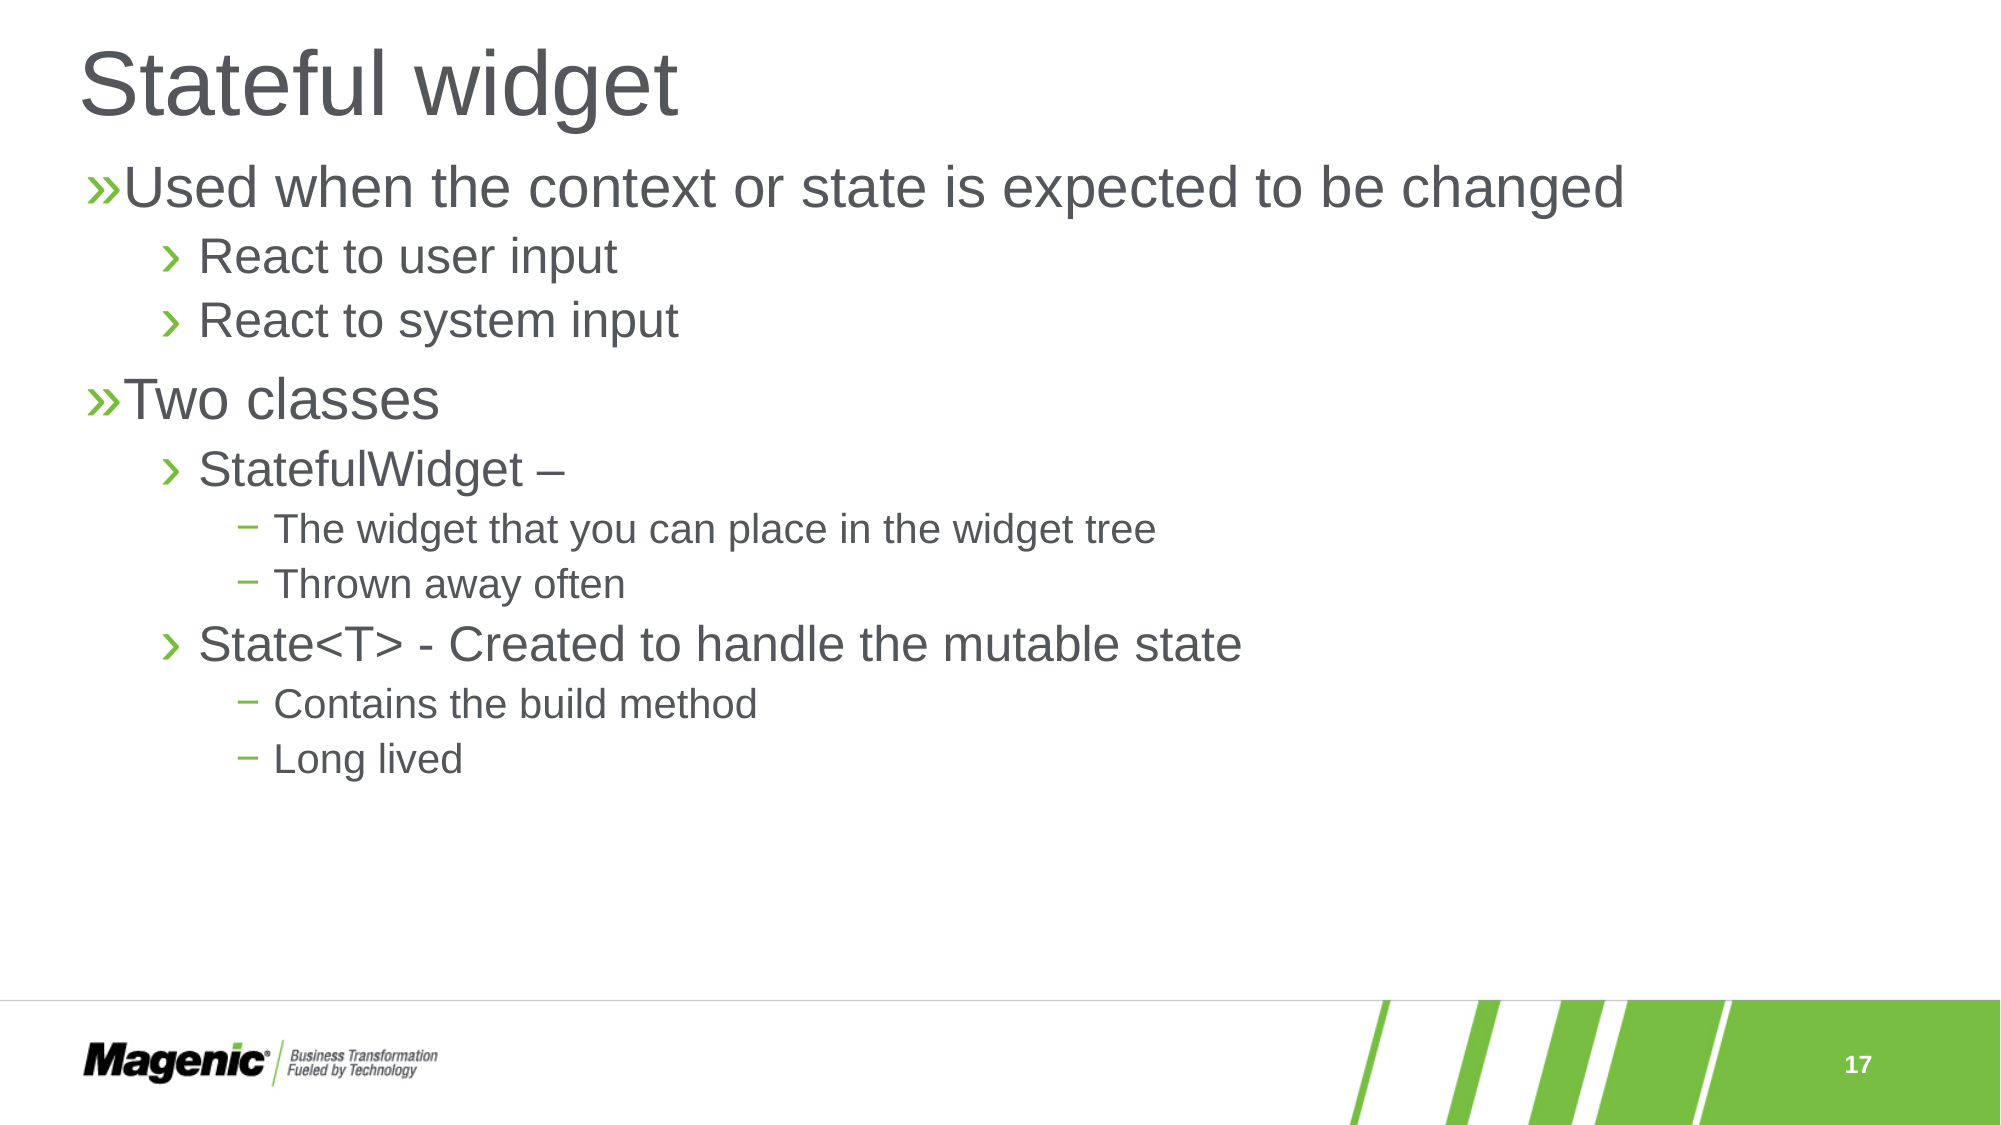

# Stateful widget
Used when the context or state is expected to be changed
React to user input
React to system input
Two classes
StatefulWidget –
The widget that you can place in the widget tree
Thrown away often
State<T> - Created to handle the mutable state
Contains the build method
Long lived